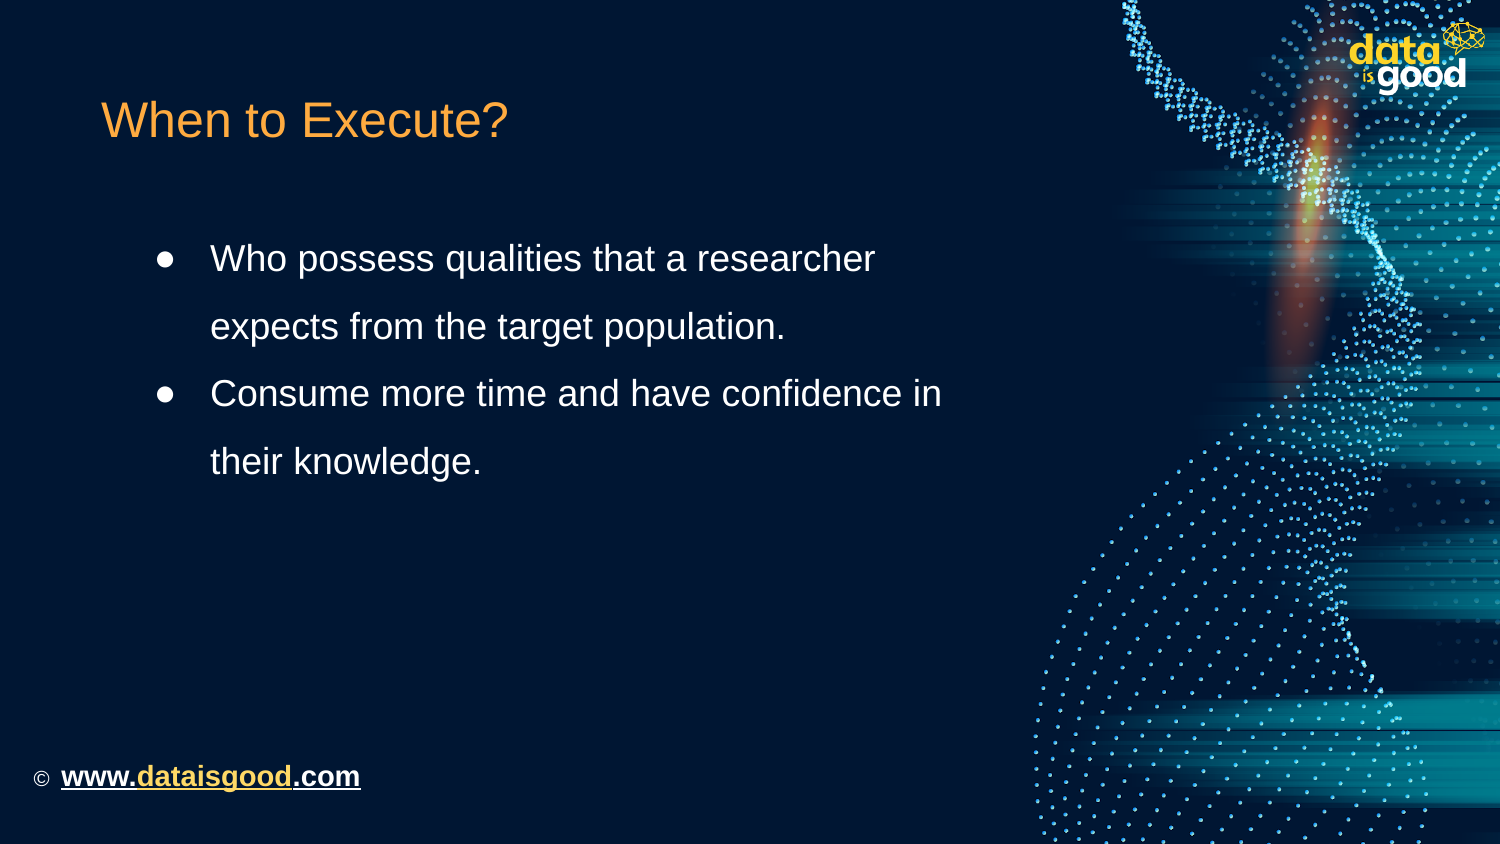

# When to Execute?
Who possess qualities that a researcher expects from the target population.
Consume more time and have confidence in their knowledge.